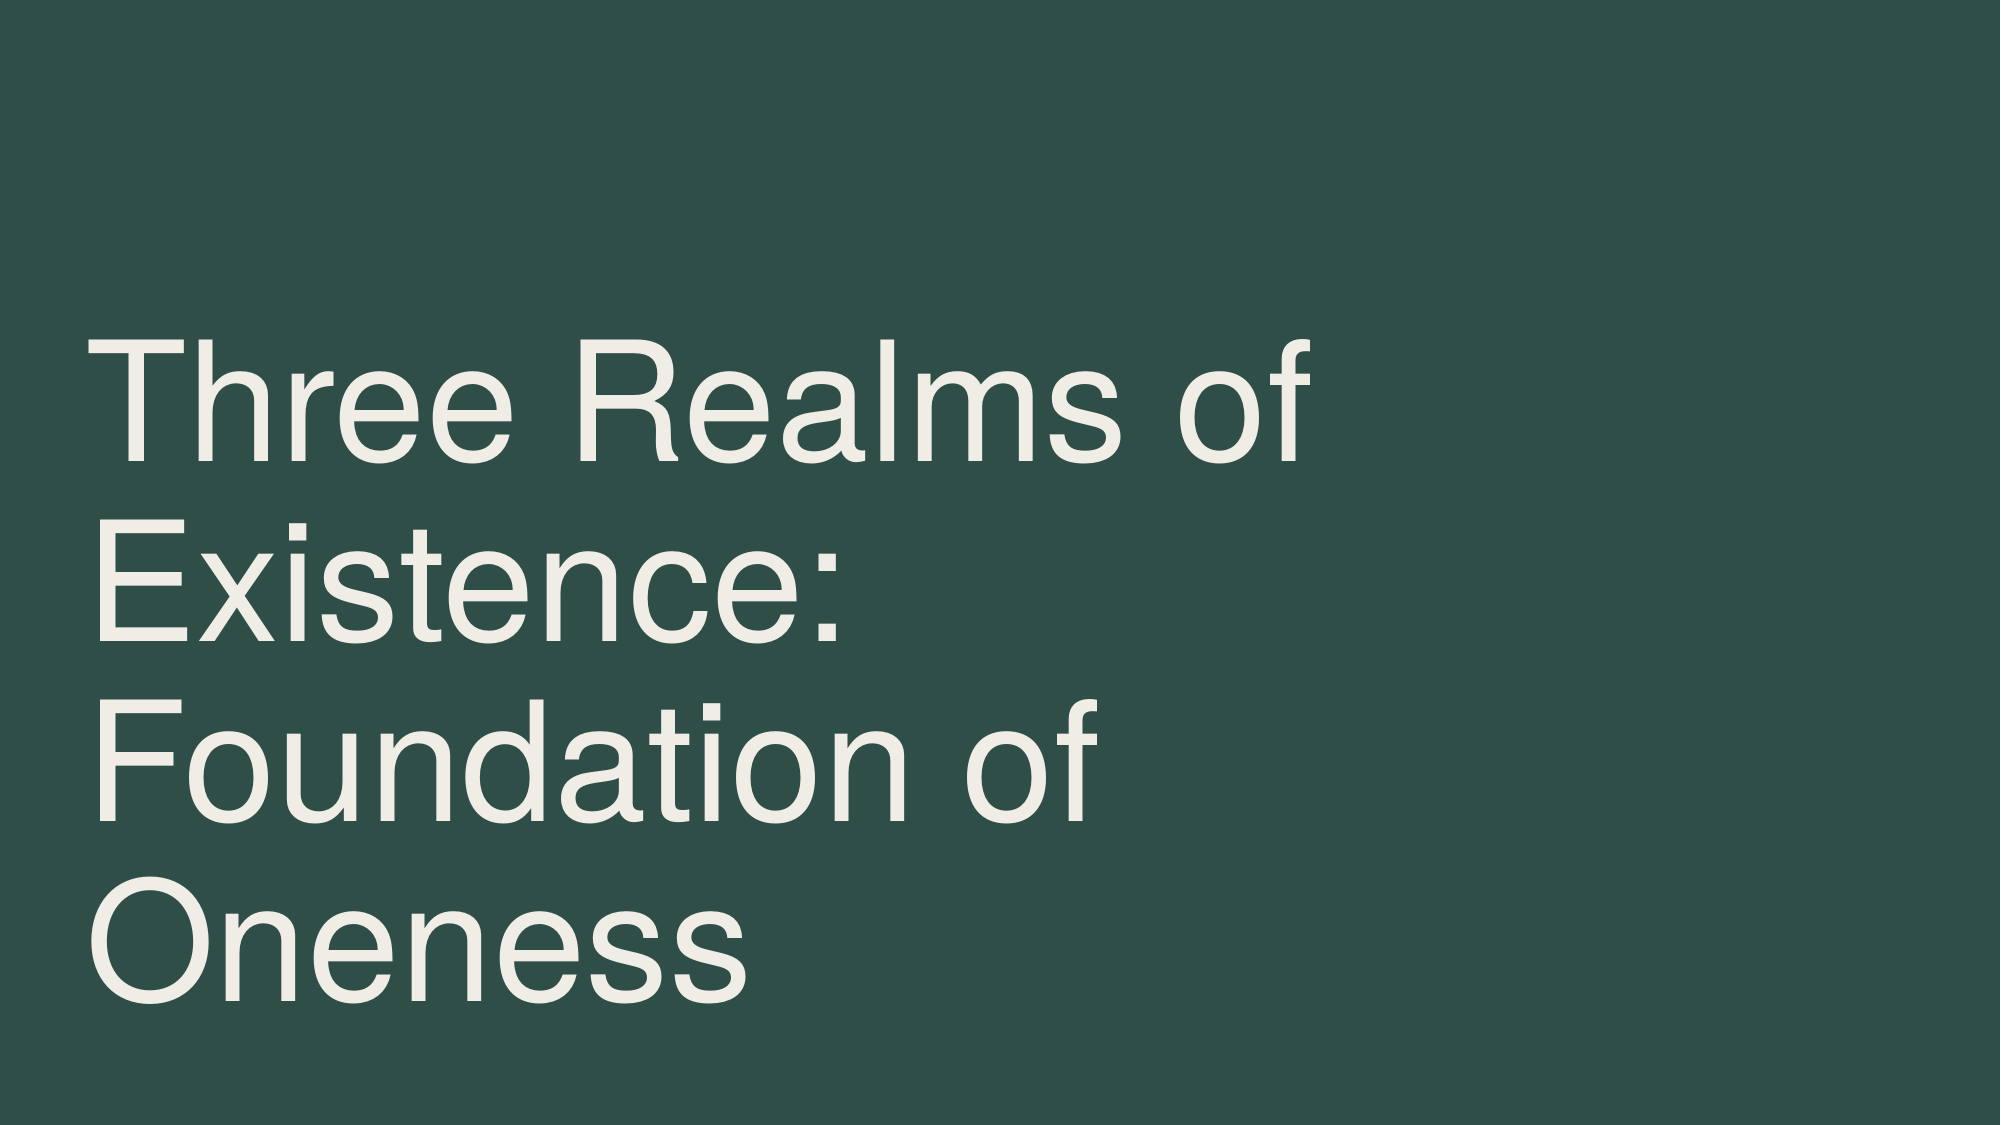

# Three Realms of Existence: Foundation of Oneness